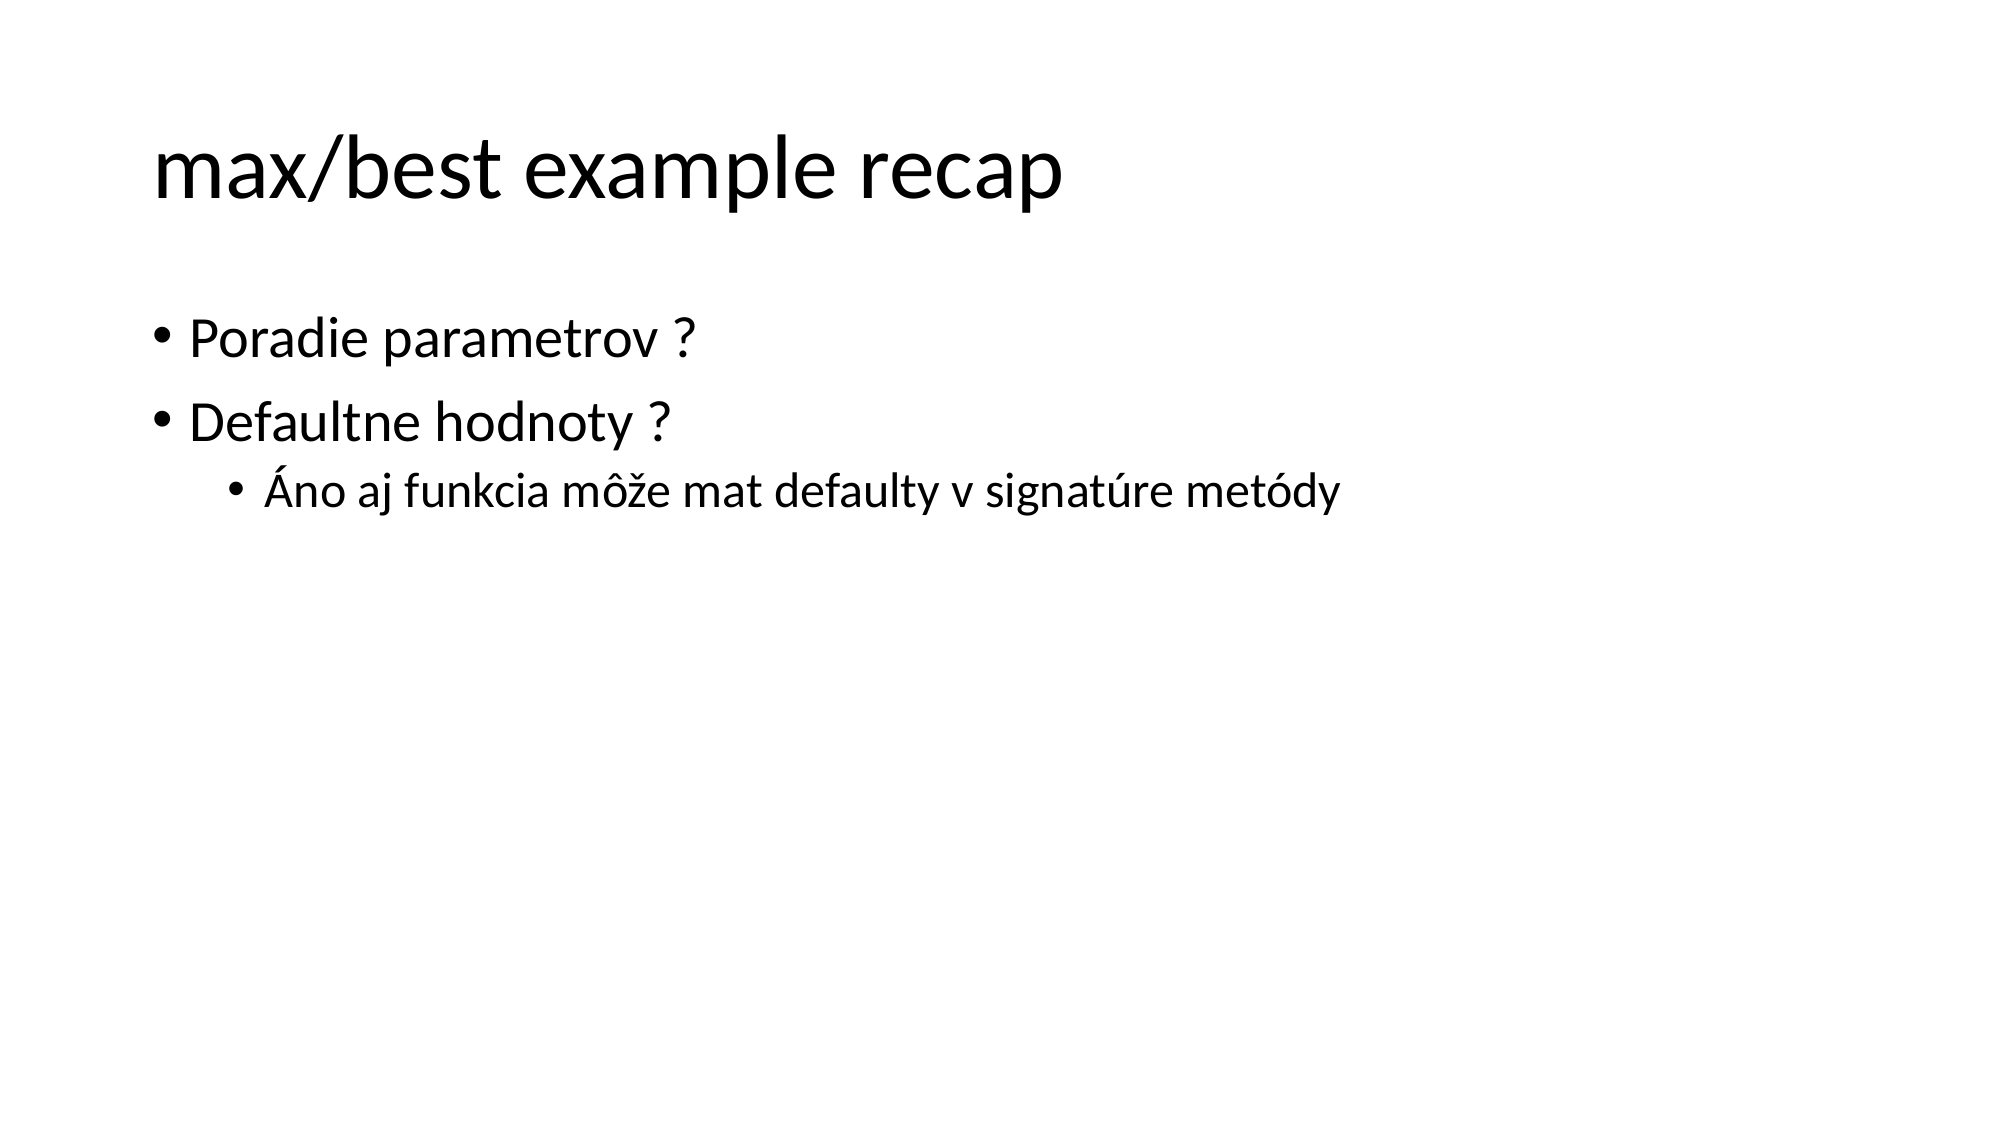

# max/best example recap
Poradie parametrov ?
Defaultne hodnoty ?
Áno aj funkcia môže mat defaulty v signatúre metódy